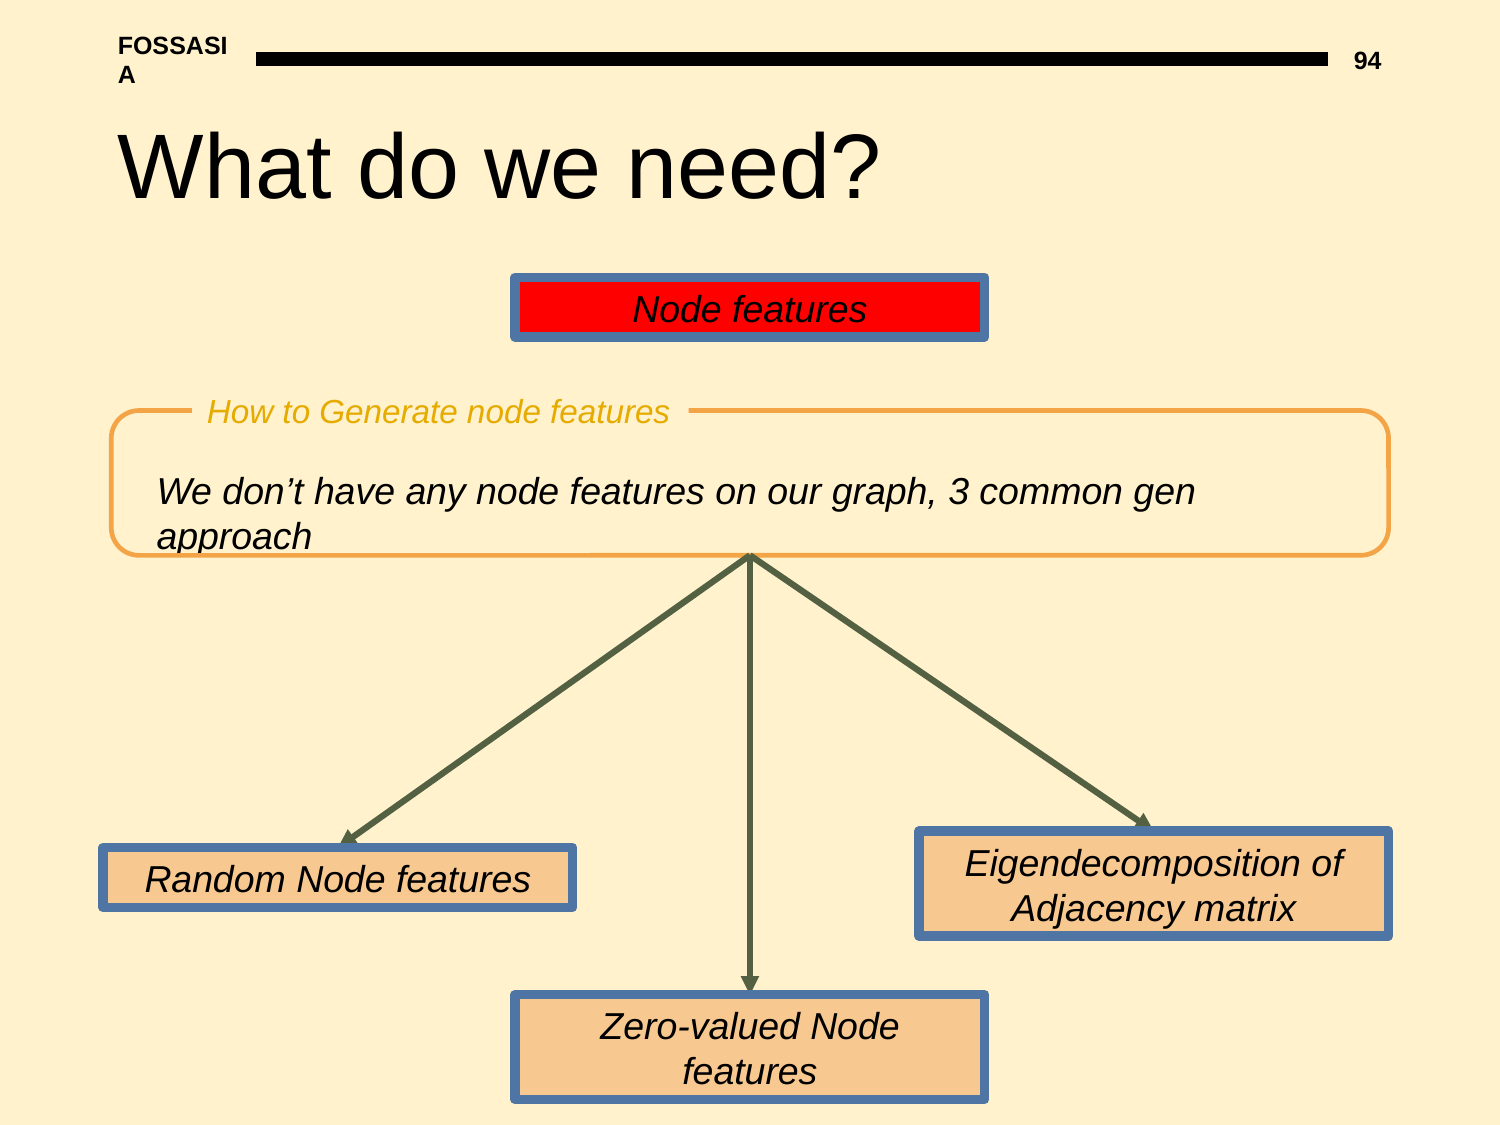

# What do we need?
Node features
How to Generate node features

We don’t have any node features on our graph, 3 common gen approach
Eigendecomposition of Adjacency matrix
Random Node features
Zero-valued Node features